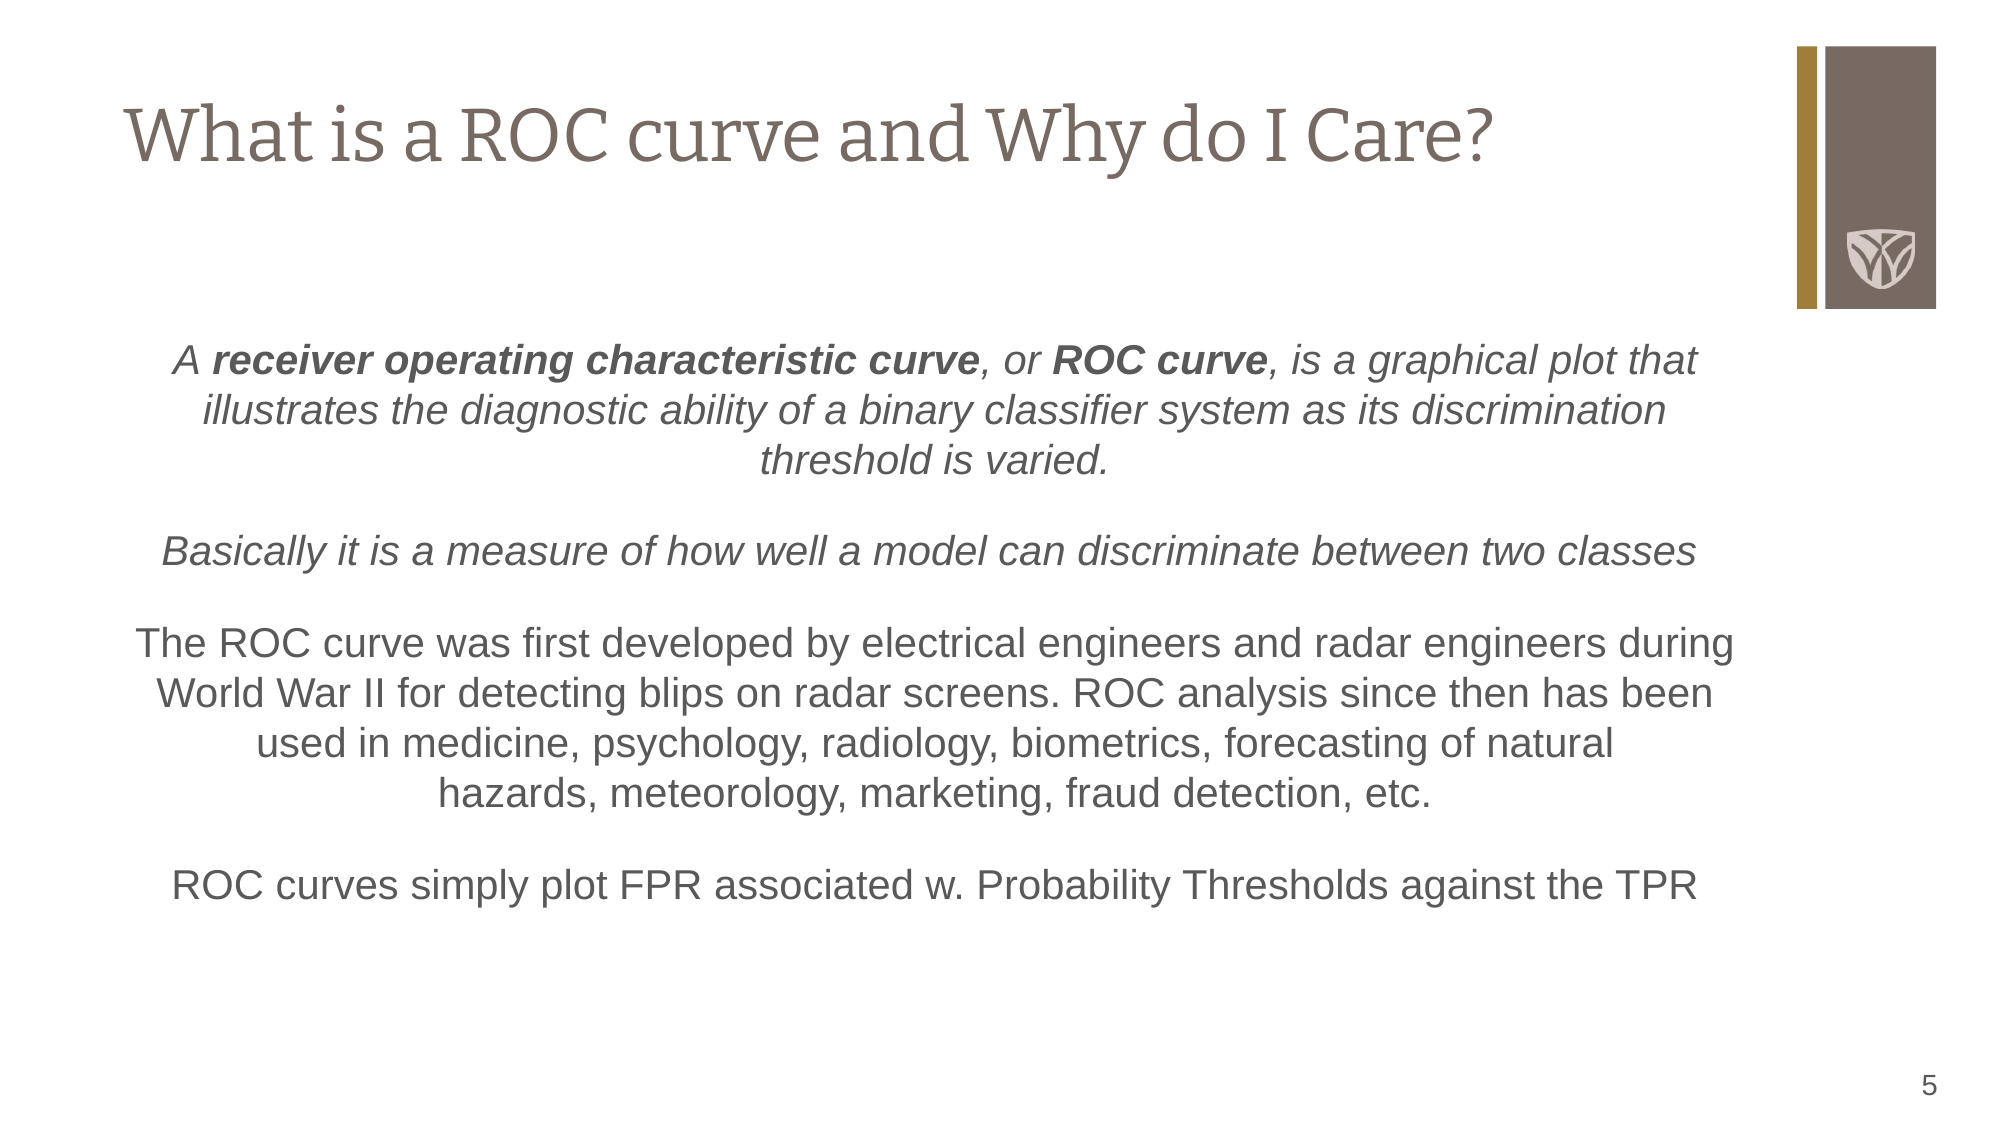

# What is a ROC curve and Why do I Care?
A receiver operating characteristic curve, or ROC curve, is a graphical plot that illustrates the diagnostic ability of a binary classifier system as its discrimination threshold is varied.
Basically it is a measure of how well a model can discriminate between two classes
The ROC curve was first developed by electrical engineers and radar engineers during World War II for detecting blips on radar screens. ROC analysis since then has been used in medicine, psychology, radiology, biometrics, forecasting of natural hazards, meteorology, marketing, fraud detection, etc.
ROC curves simply plot FPR associated w. Probability Thresholds against the TPR

5